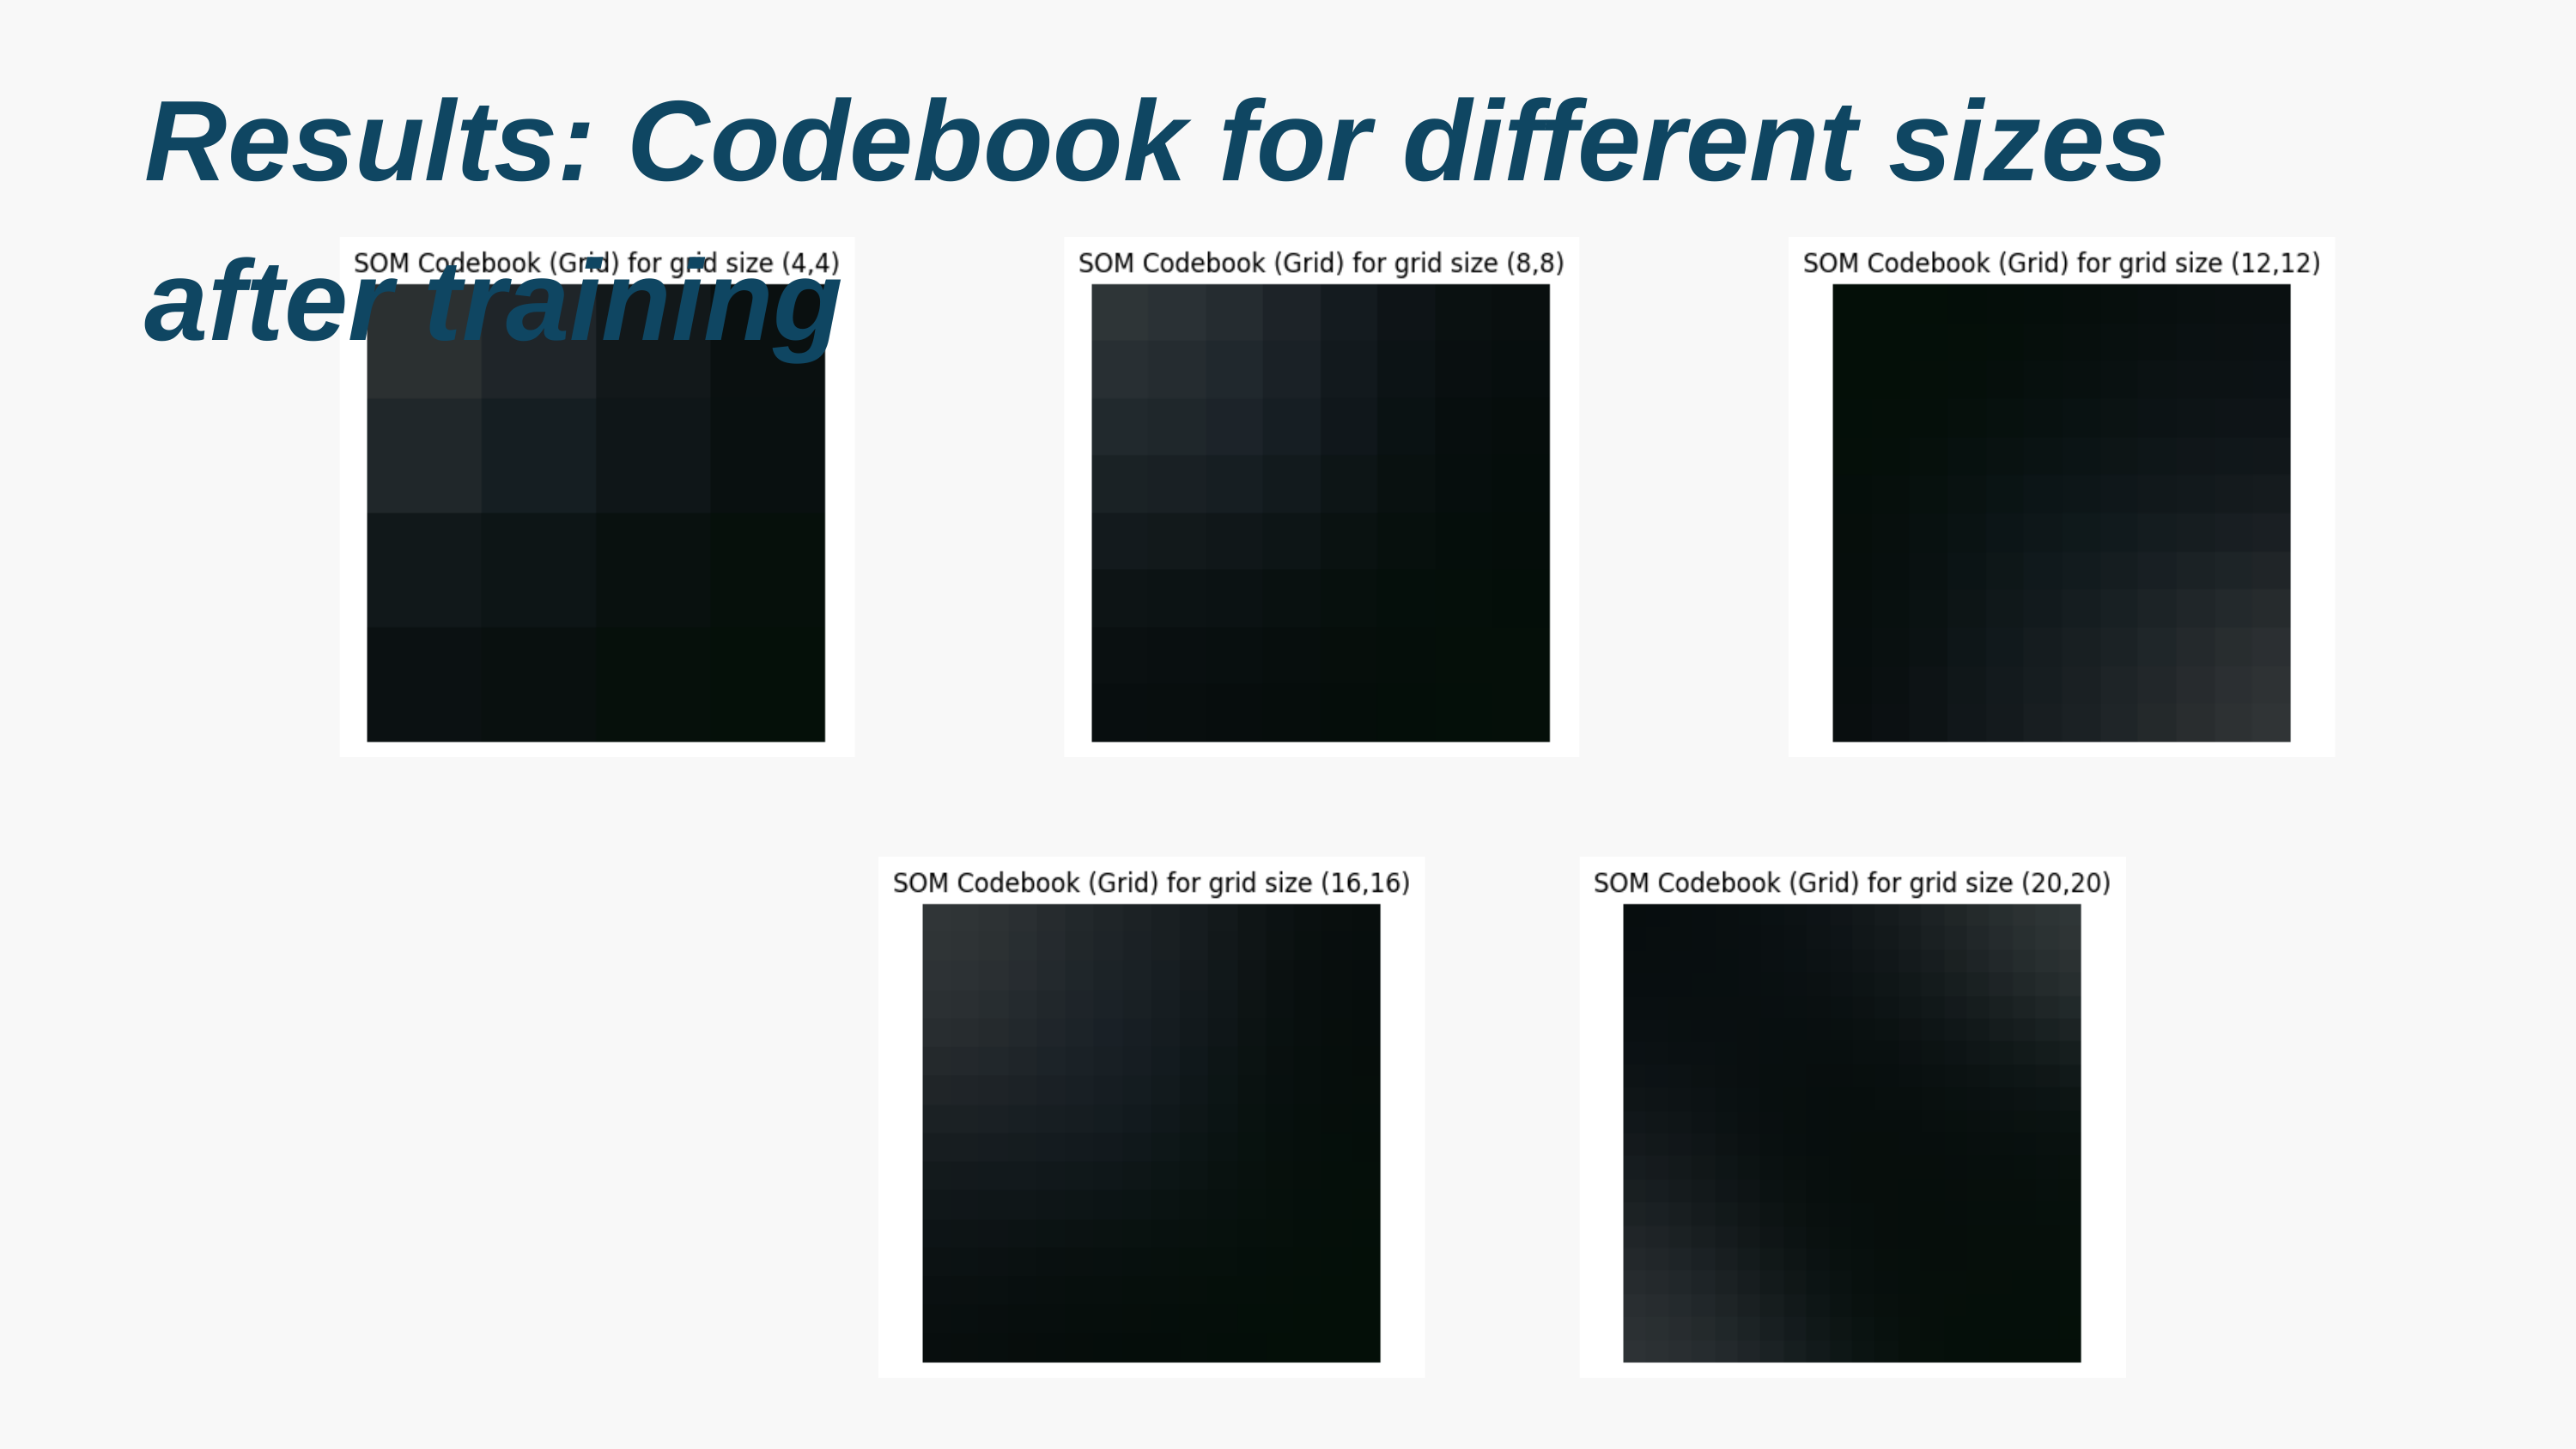

Results: Codebook for different sizes after training